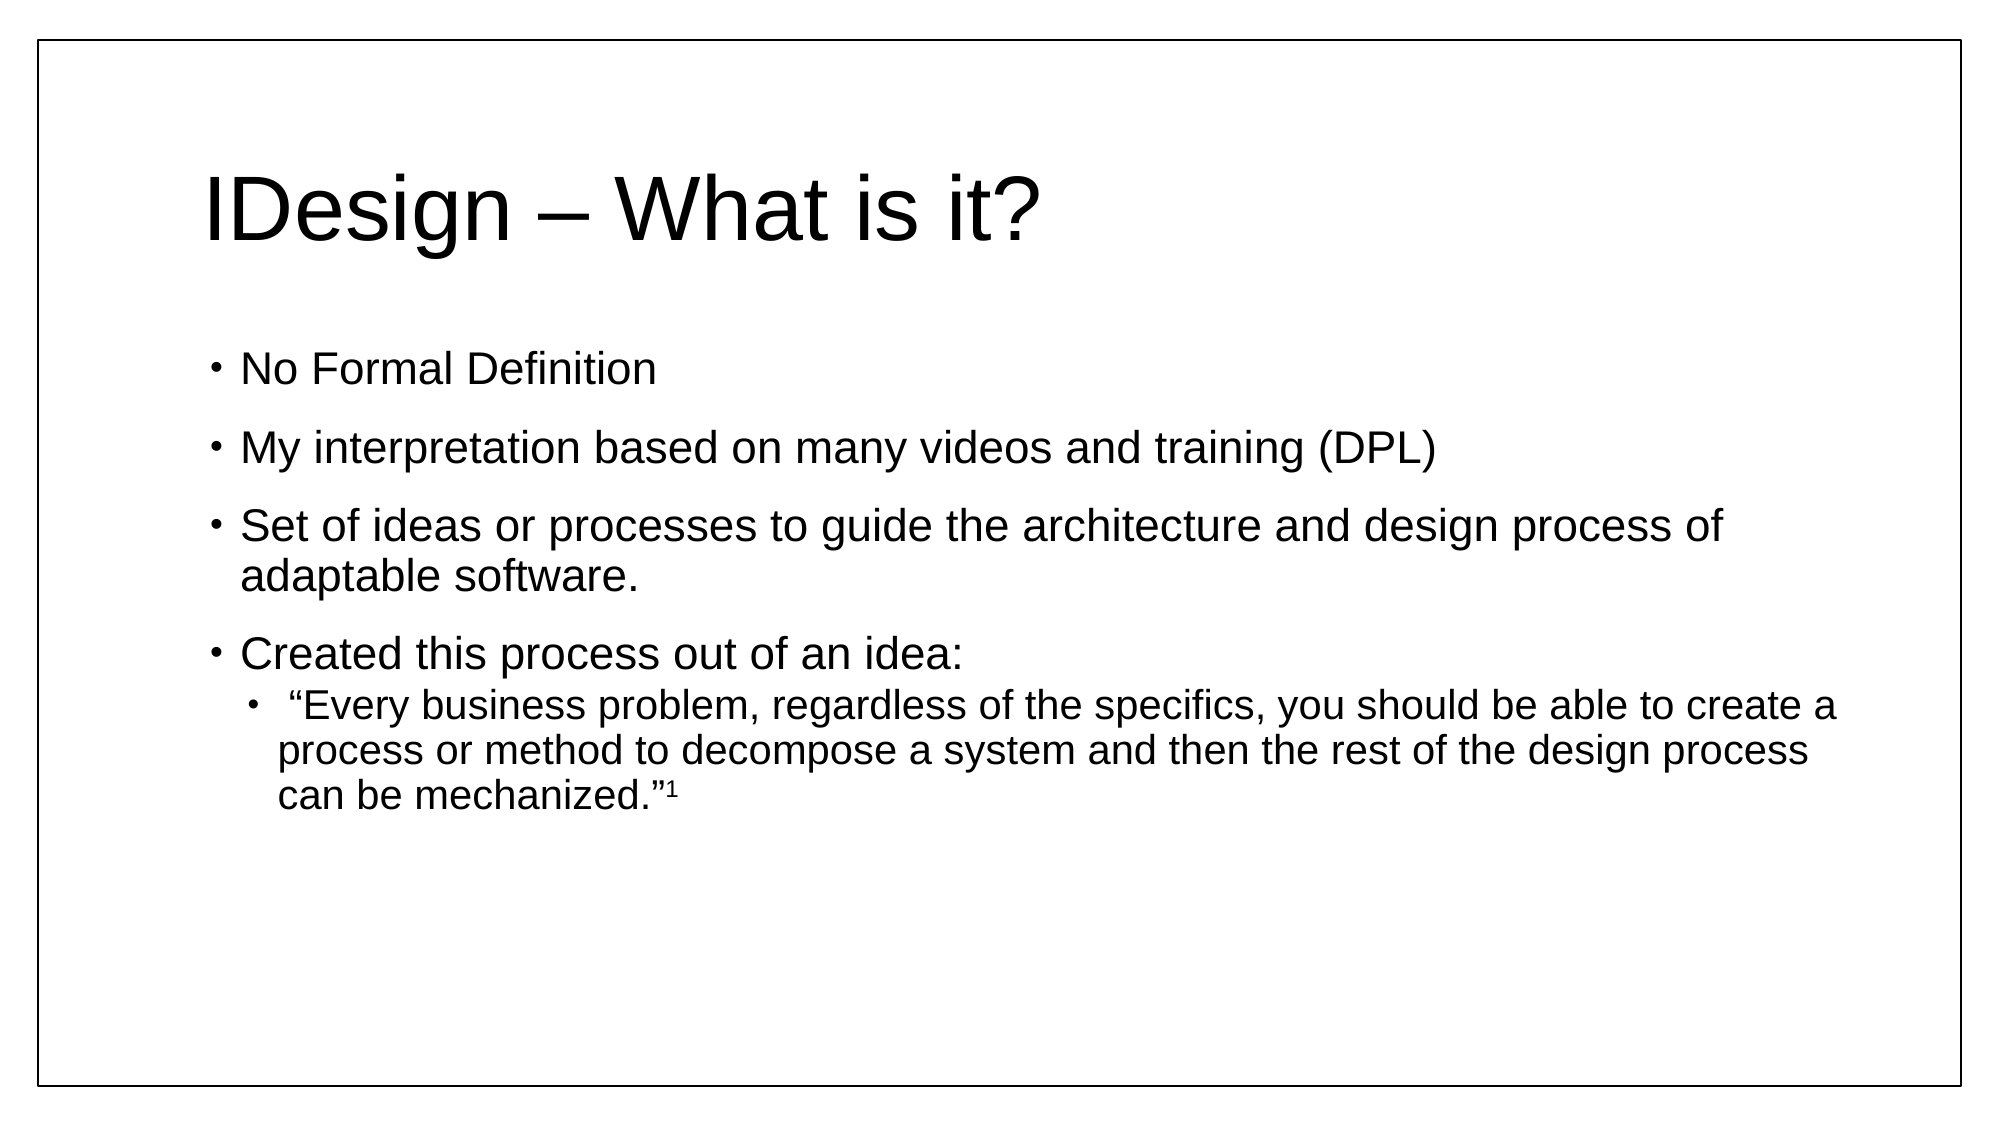

# IDesign – What is it?
No Formal Definition
My interpretation based on many videos and training (DPL)
Set of ideas or processes to guide the architecture and design process of adaptable software.
Created this process out of an idea:
 “Every business problem, regardless of the specifics, you should be able to create a process or method to decompose a system and then the rest of the design process can be mechanized.”1